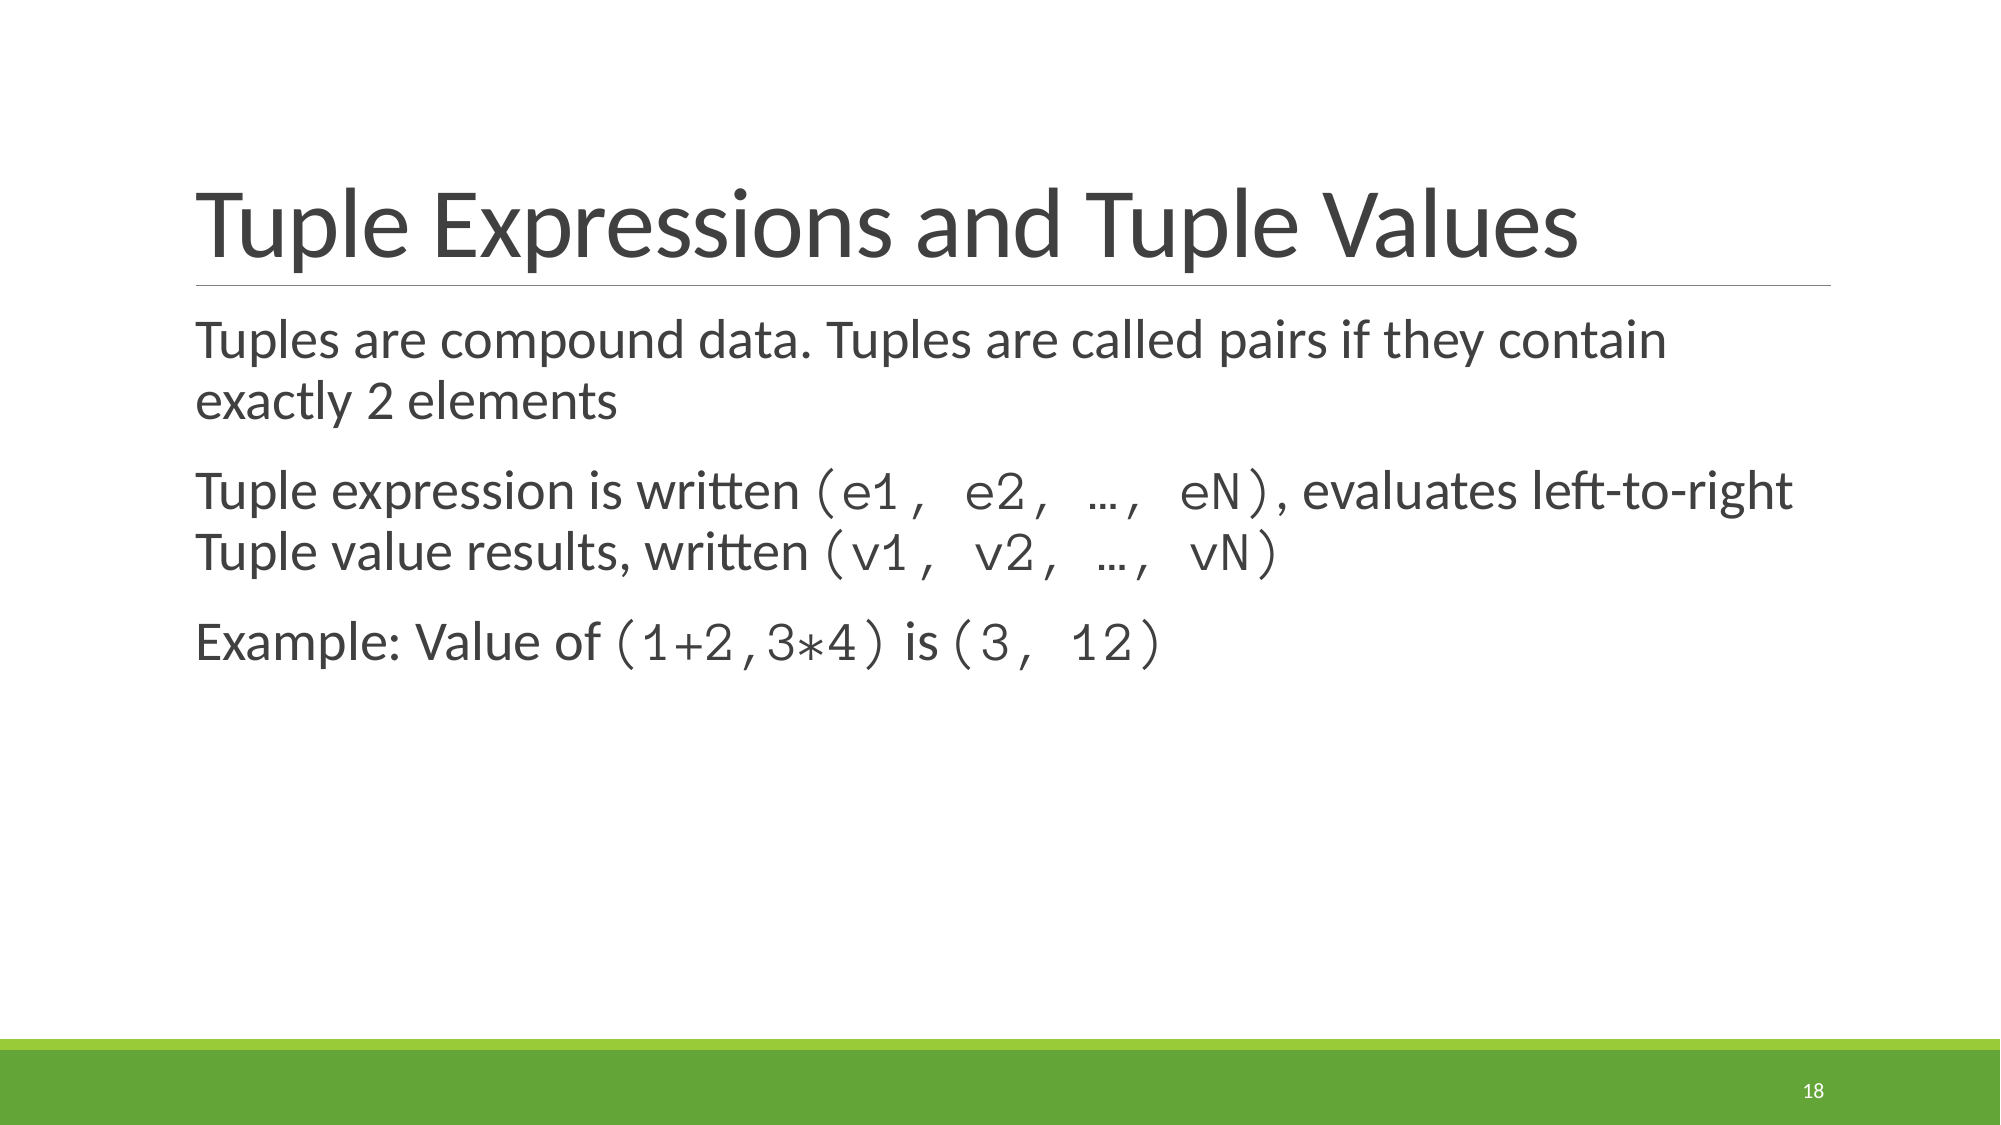

# Tuple Expressions and Tuple Values
Tuples are compound data. Tuples are called pairs if they contain exactly 2 elements
Tuple expression is written (e1, e2, …, eN), evaluates left-to-right
Tuple value results, written (v1, v2, …, vN)
Example: Value of (1+2,3*4) is (3, 12)
18